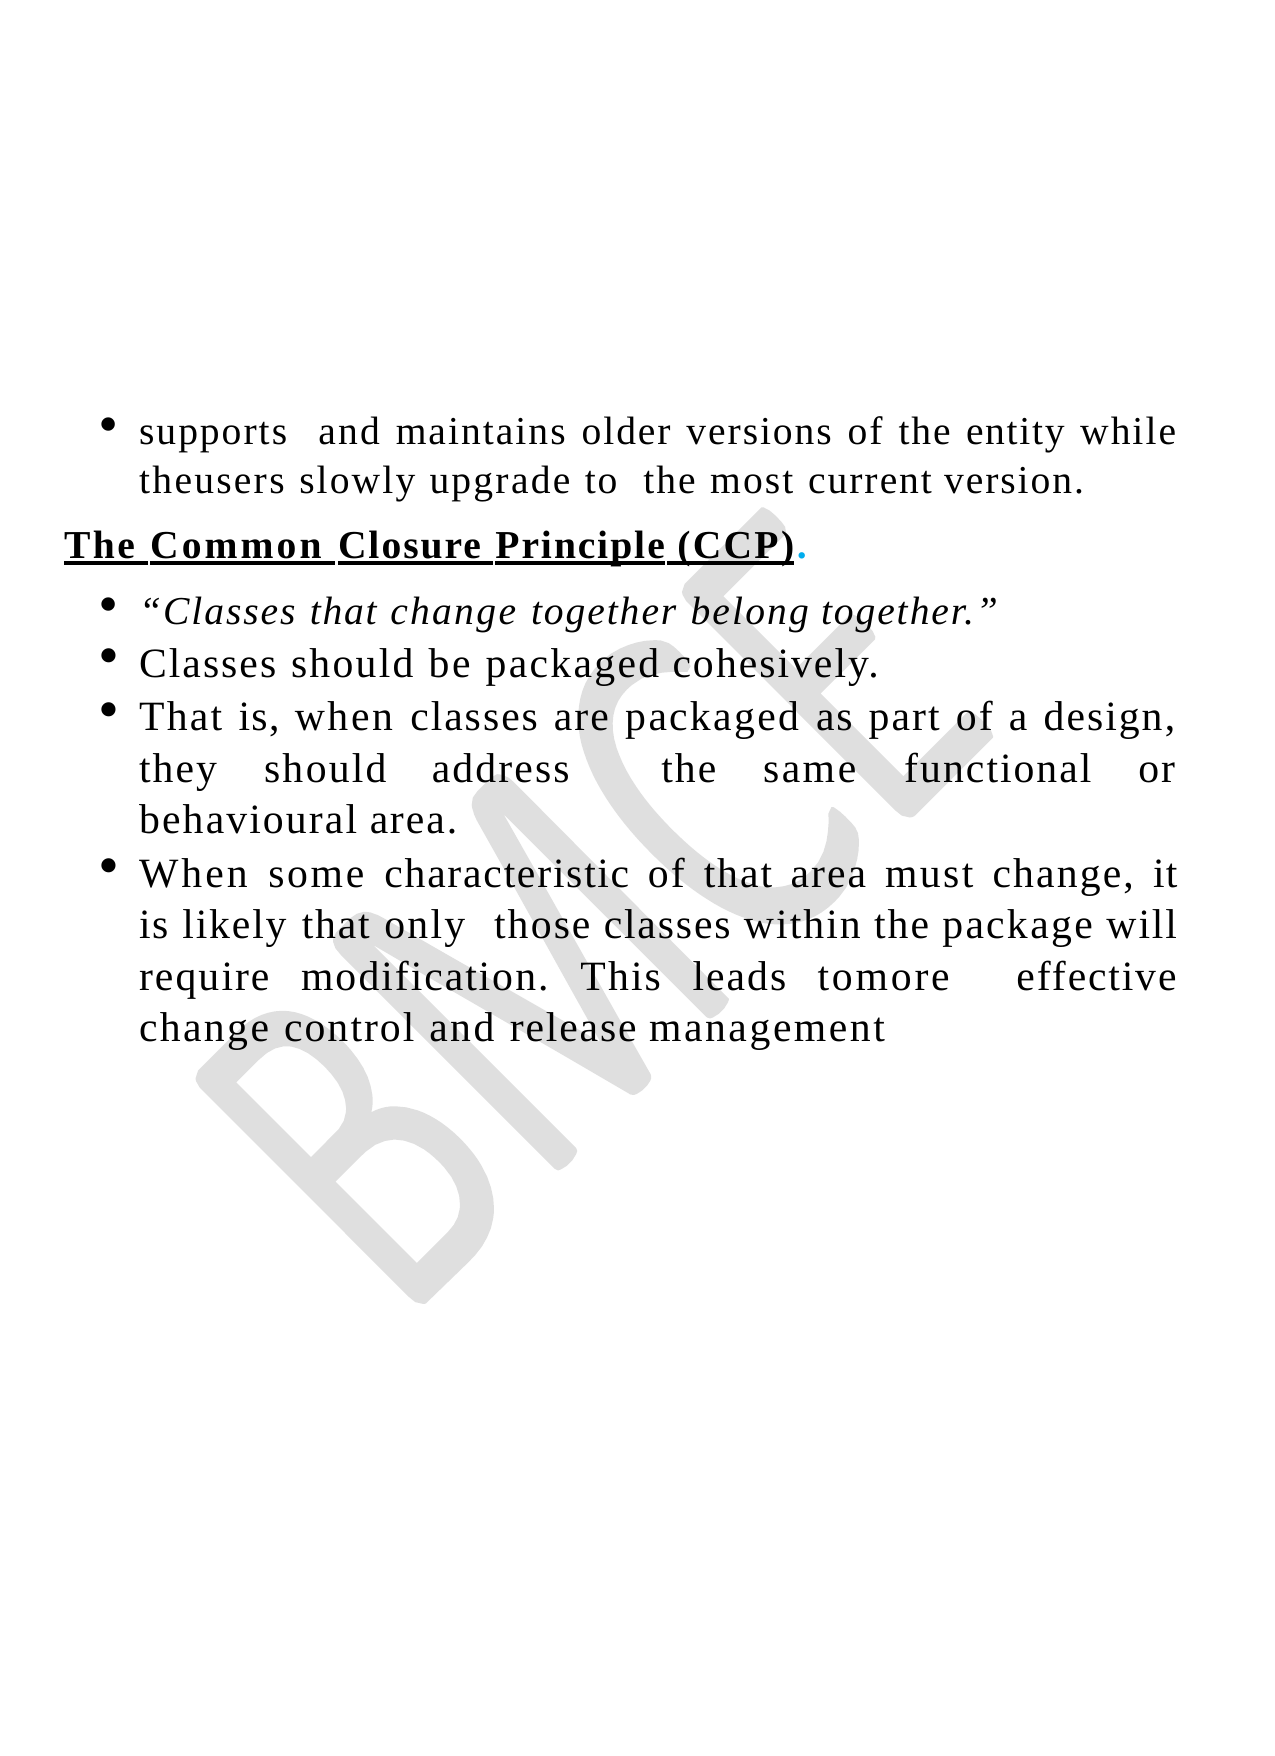

#
supports  and maintains older versions of the entity while theusers slowly upgrade to  the most current version.
The Common Closure Principle (CCP).
“Classes that change together belong together.”
Classes should be packaged cohesively.
That is, when classes are packaged as part of a design, they should address  the same functional or behavioural area.
When some characteristic of that area must change, it is likely that only  those classes within the package will require modification. This leads tomore  effective change control and release management